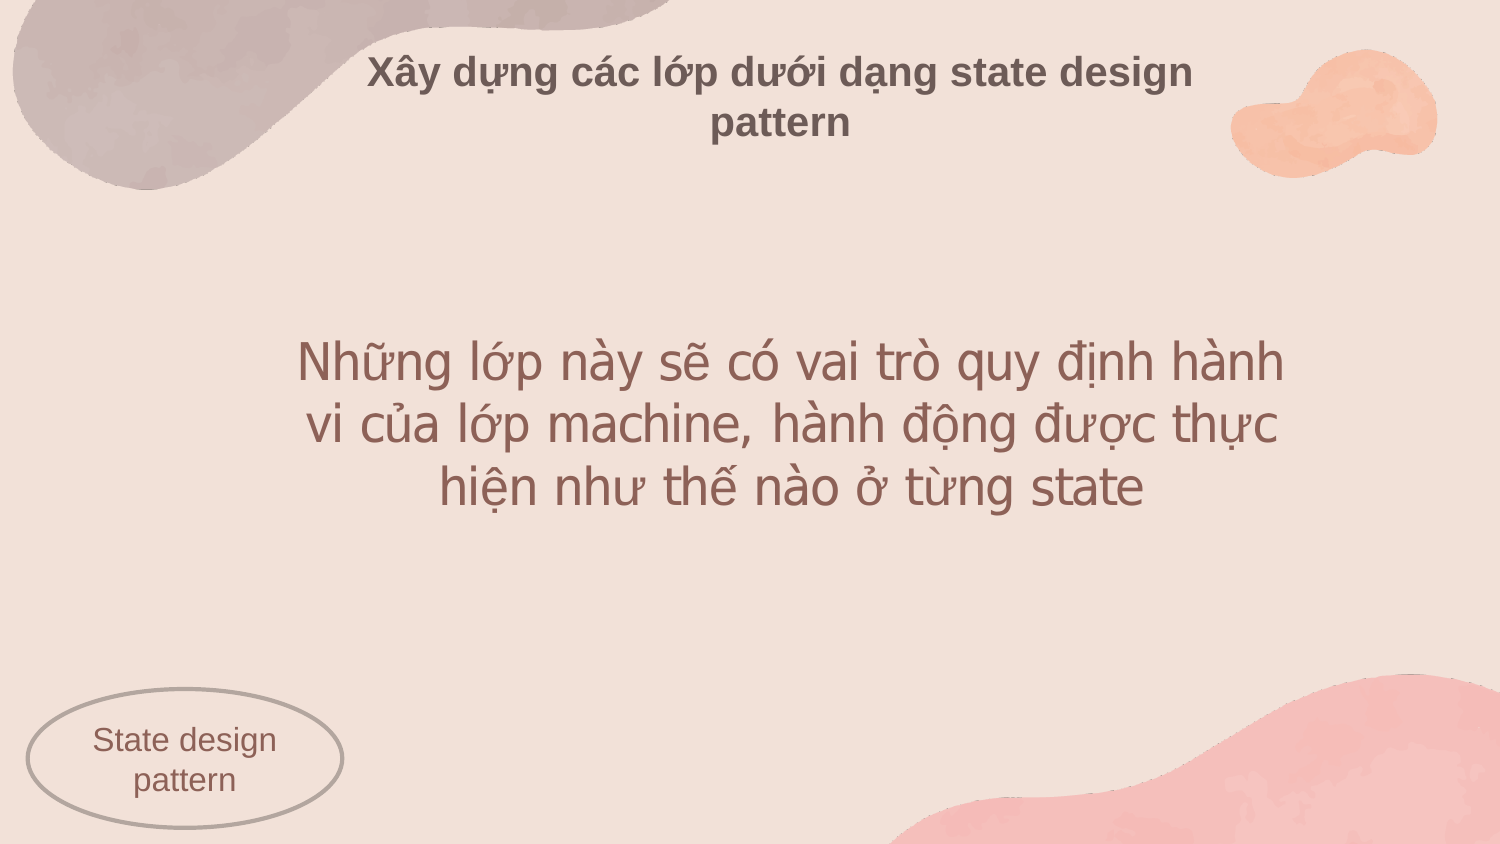

# Xây dựng các lớp dưới dạng state design pattern
Những lớp này sẽ có vai trò quy định hành vi của lớp machine, hành động được thực hiện như thế nào ở từng state
State design pattern